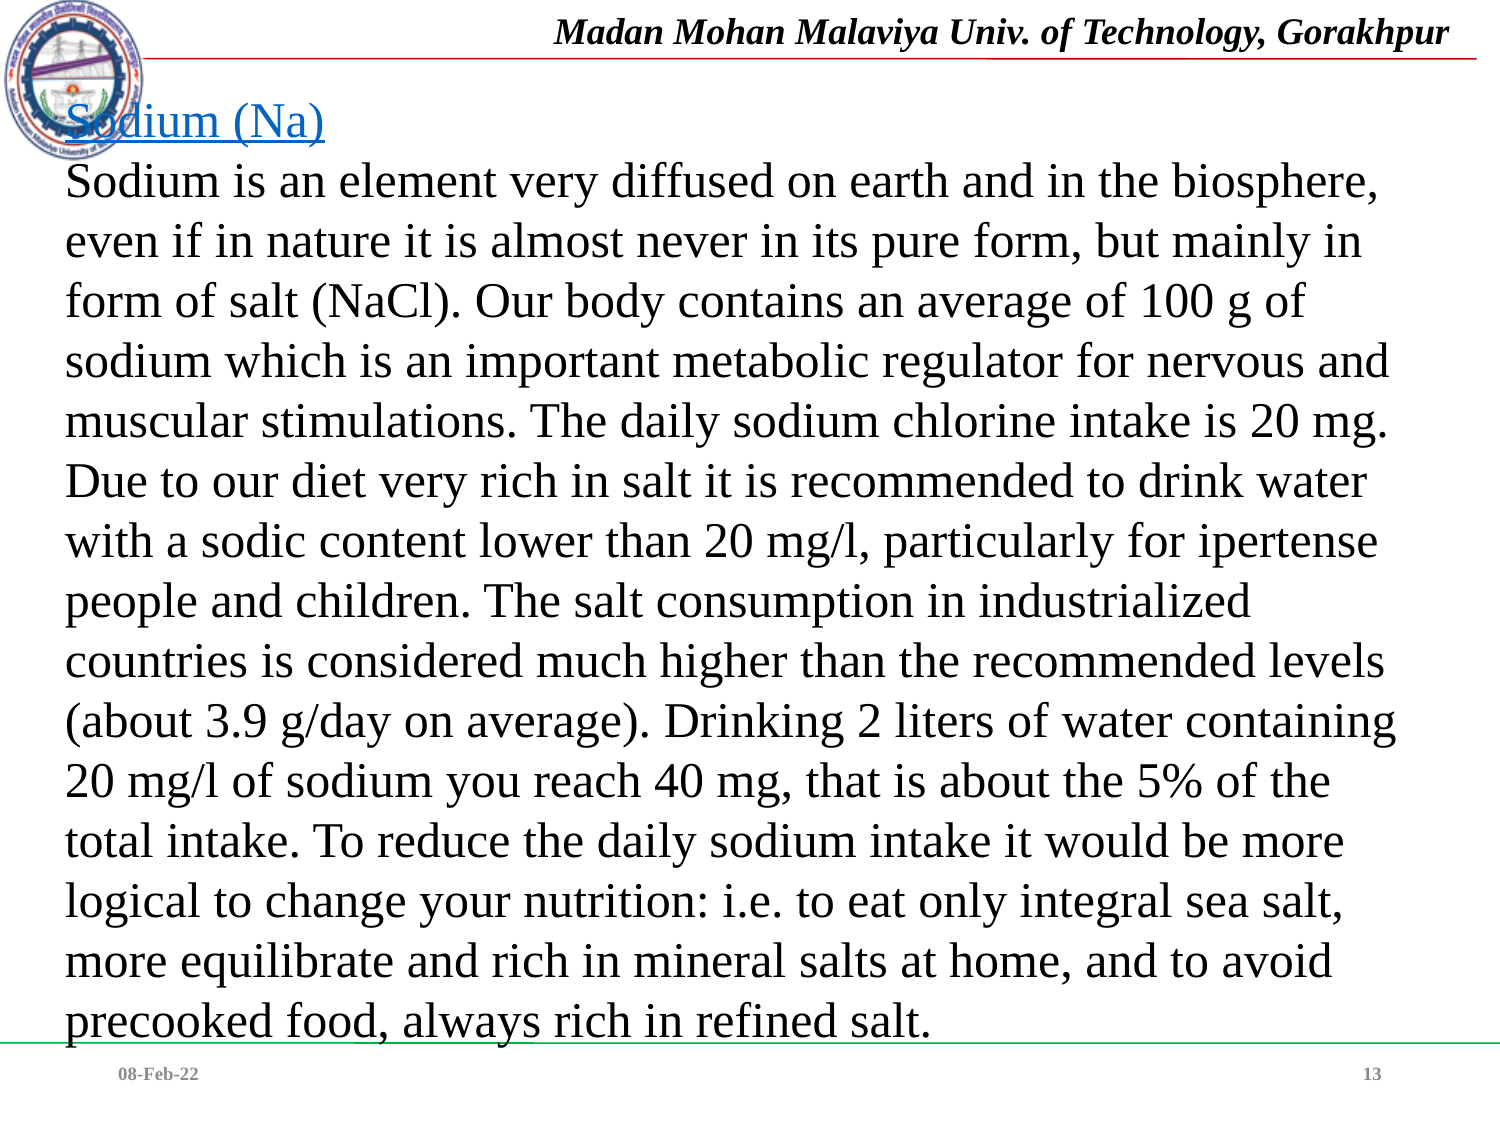

Sodium (Na)
Sodium is an element very diffused on earth and in the biosphere, even if in nature it is almost never in its pure form, but mainly in form of salt (NaCl). Our body contains an average of 100 g of sodium which is an important metabolic regulator for nervous and muscular stimulations. The daily sodium chlorine intake is 20 mg. Due to our diet very rich in salt it is recommended to drink water with a sodic content lower than 20 mg/l, particularly for ipertense people and children. The salt consumption in industrialized countries is considered much higher than the recommended levels (about 3.9 g/day on average). Drinking 2 liters of water containing 20 mg/l of sodium you reach 40 mg, that is about the 5% of the total intake. To reduce the daily sodium intake it would be more logical to change your nutrition: i.e. to eat only integral sea salt, more equilibrate and rich in mineral salts at home, and to avoid precooked food, always rich in refined salt.
08-Feb-22

13